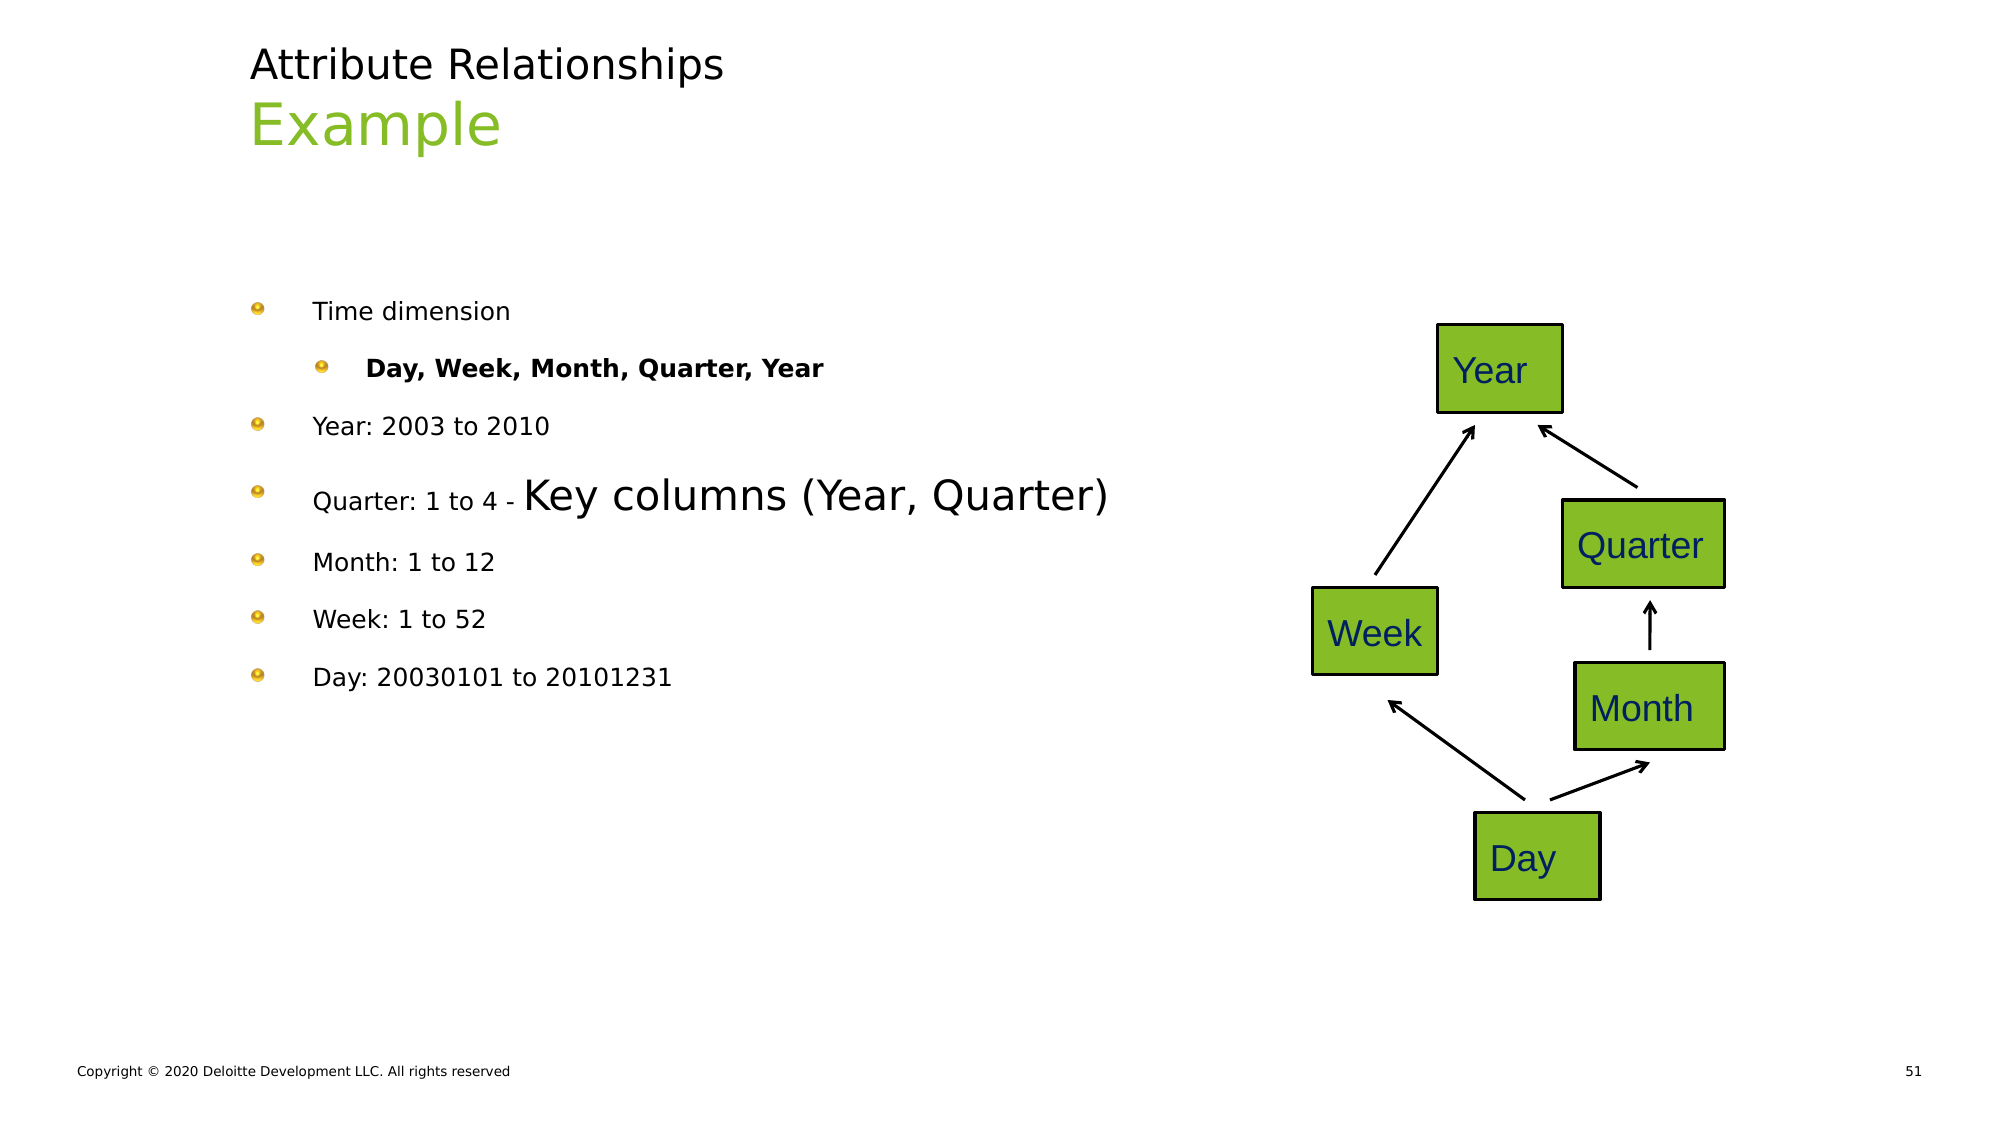

Attribute Relationships
Example

Time dimension
Day, Week, Month, Quarter, Year
Year: 2003 to 2010
Quarter: 1 to 4 - Key columns (Year, Quarter)
Month: 1 to 12
Week: 1 to 52
Day: 20030101 to 20101231
Year
Quarter
Week
Month
Day